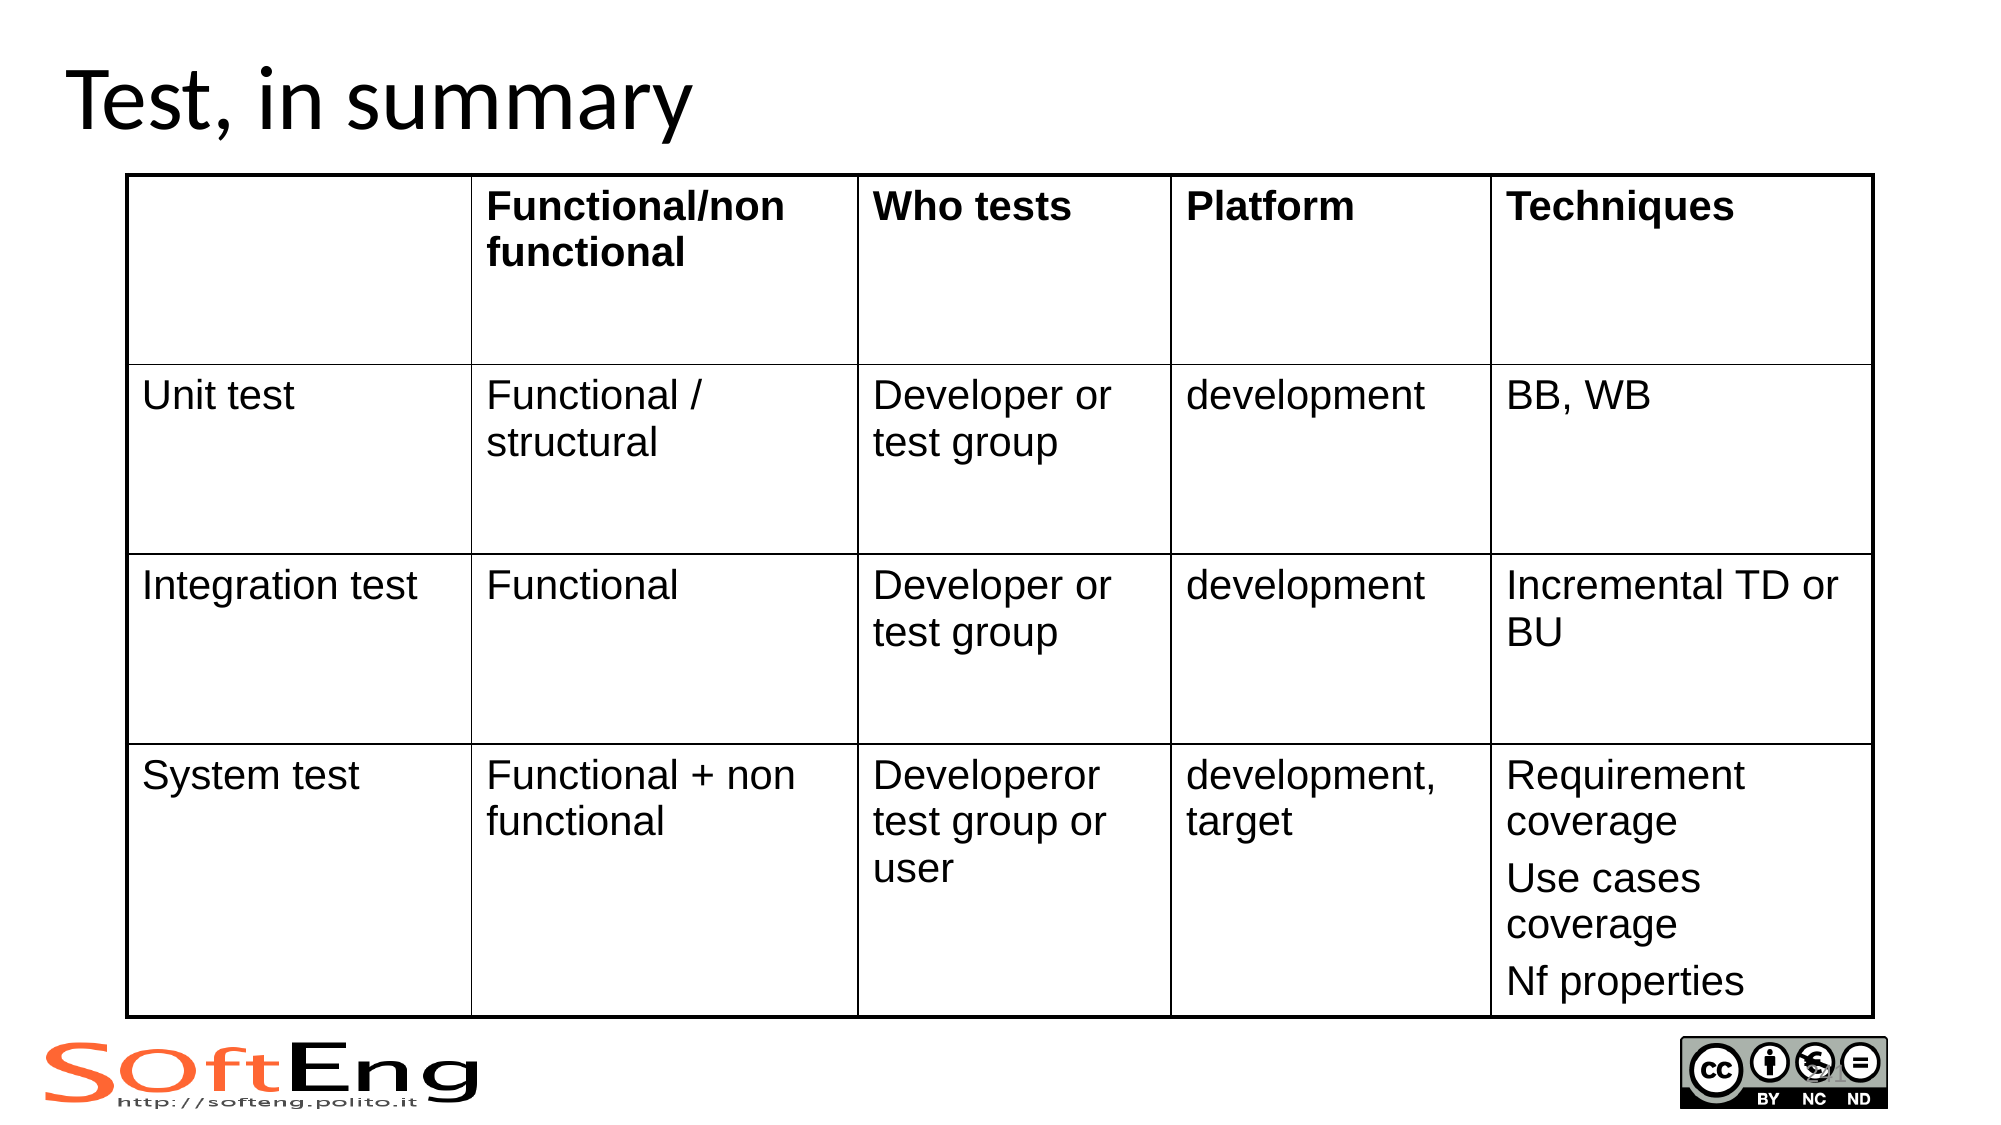

# Test, in summary
|  | Functional/non functional | Who tests | Platform | Techniques |
| --- | --- | --- | --- | --- |
| Unit test | Functional / structural | Developer or test group | development | BB, WB |
| Integration test | Functional | Developer or test group | development | Incremental TD or BU |
| System test | Functional + non functional | Developeror test group or user | development, target | Requirement coverage Use cases coverage Nf properties |
241